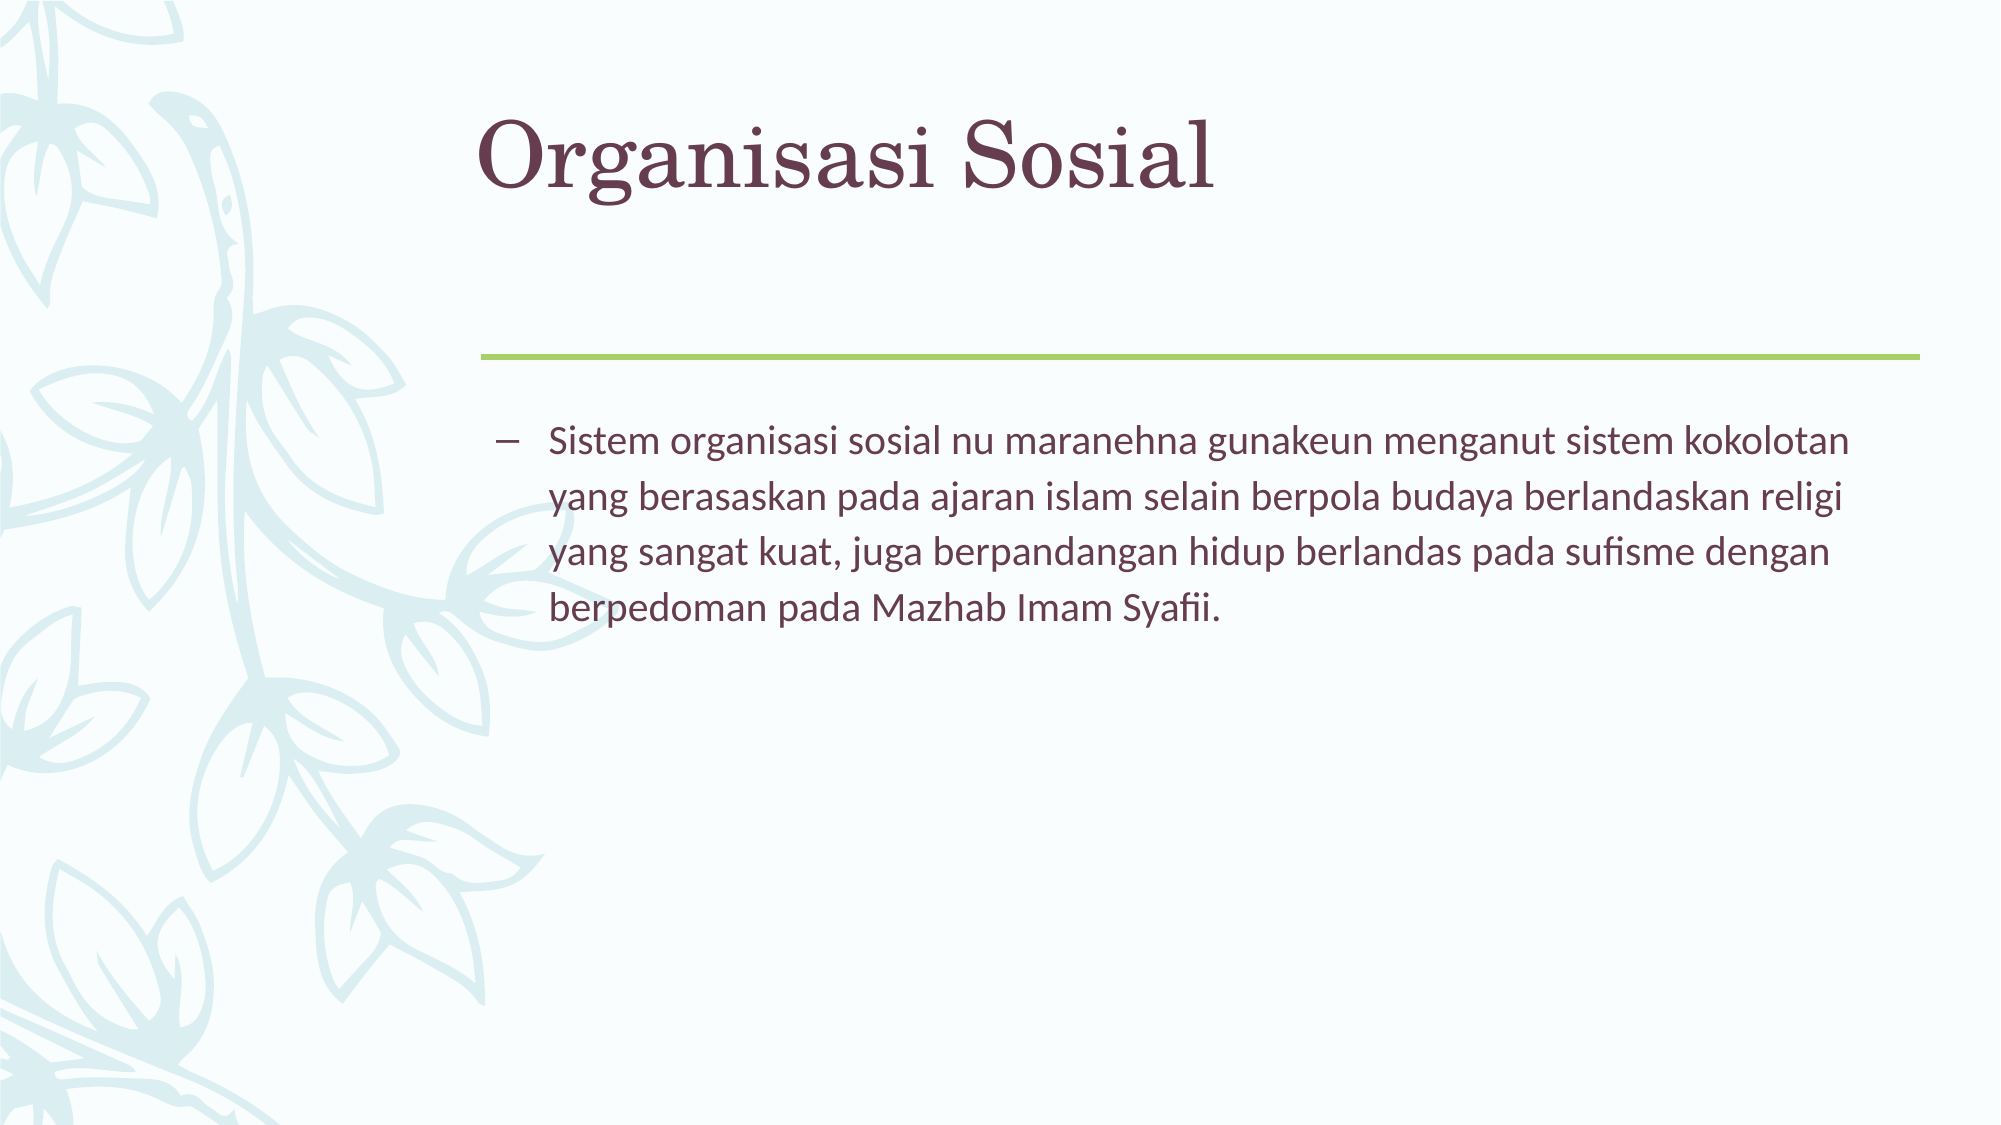

# Organisasi Sosial
Sistem organisasi sosial nu maranehna gunakeun menganut sistem kokolotan yang berasaskan pada ajaran islam selain berpola budaya berlandaskan religi yang sangat kuat, juga berpandangan hidup berlandas pada sufisme dengan berpedoman pada Mazhab Imam Syafii.